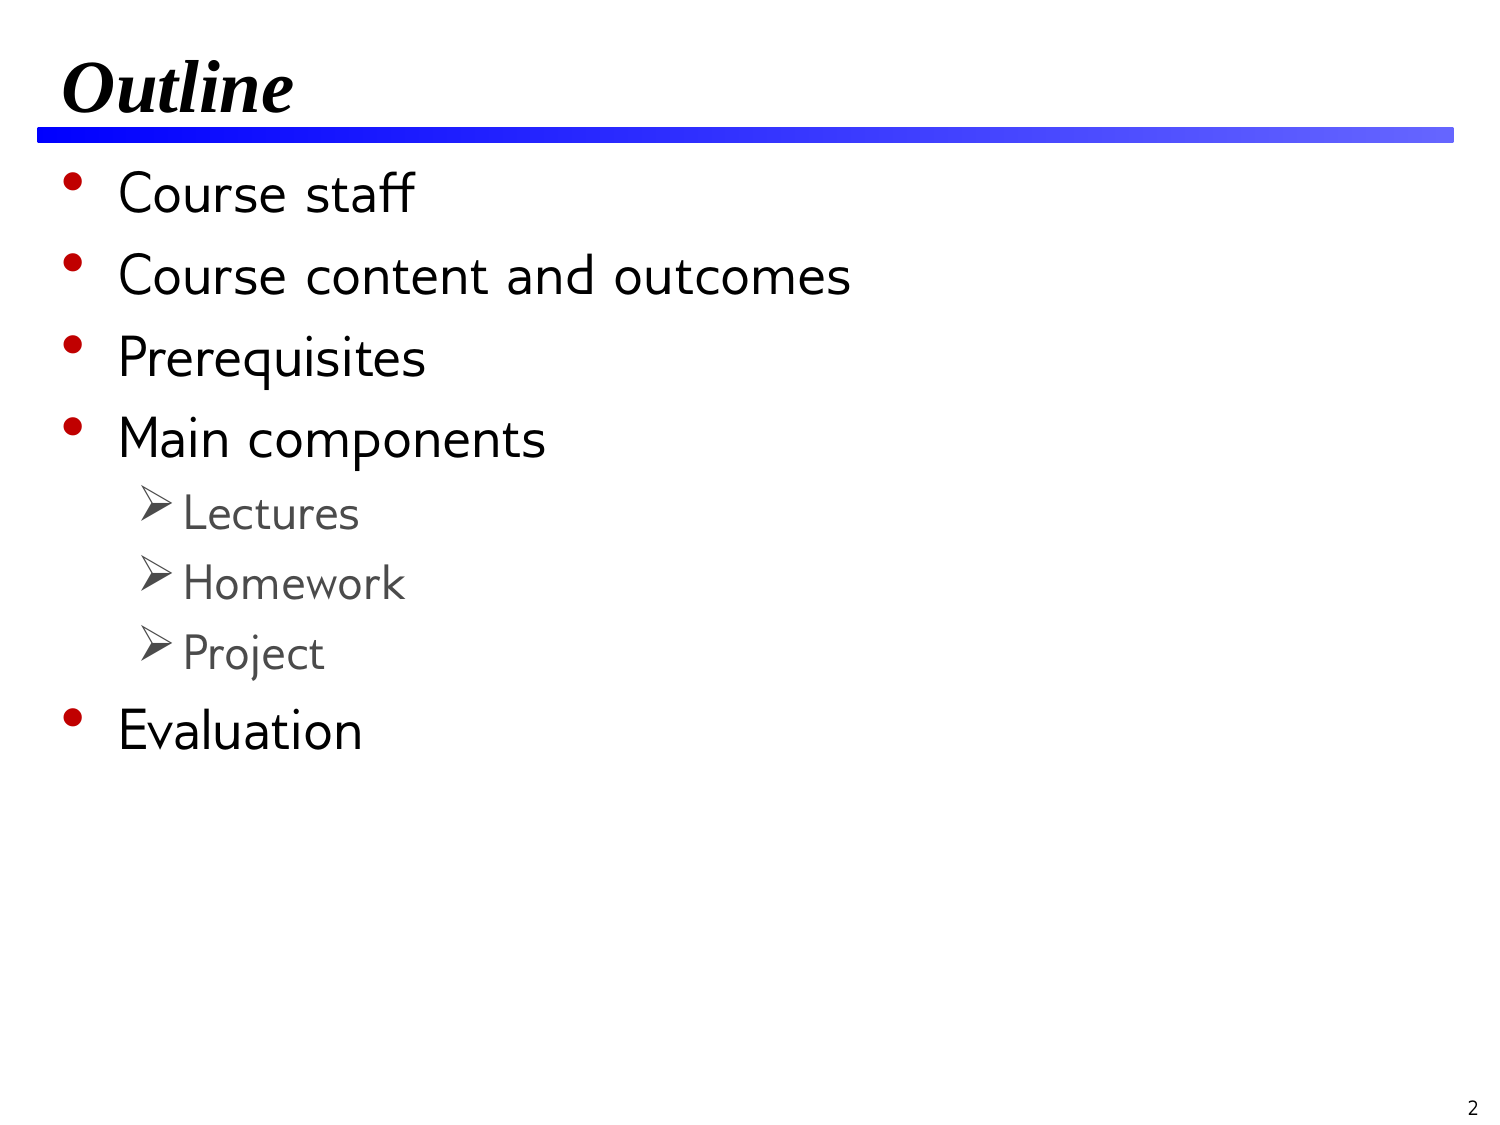

# Outline
Course staff
Course content and outcomes
Prerequisites
Main components
Lectures
Homework
Project
Evaluation

2